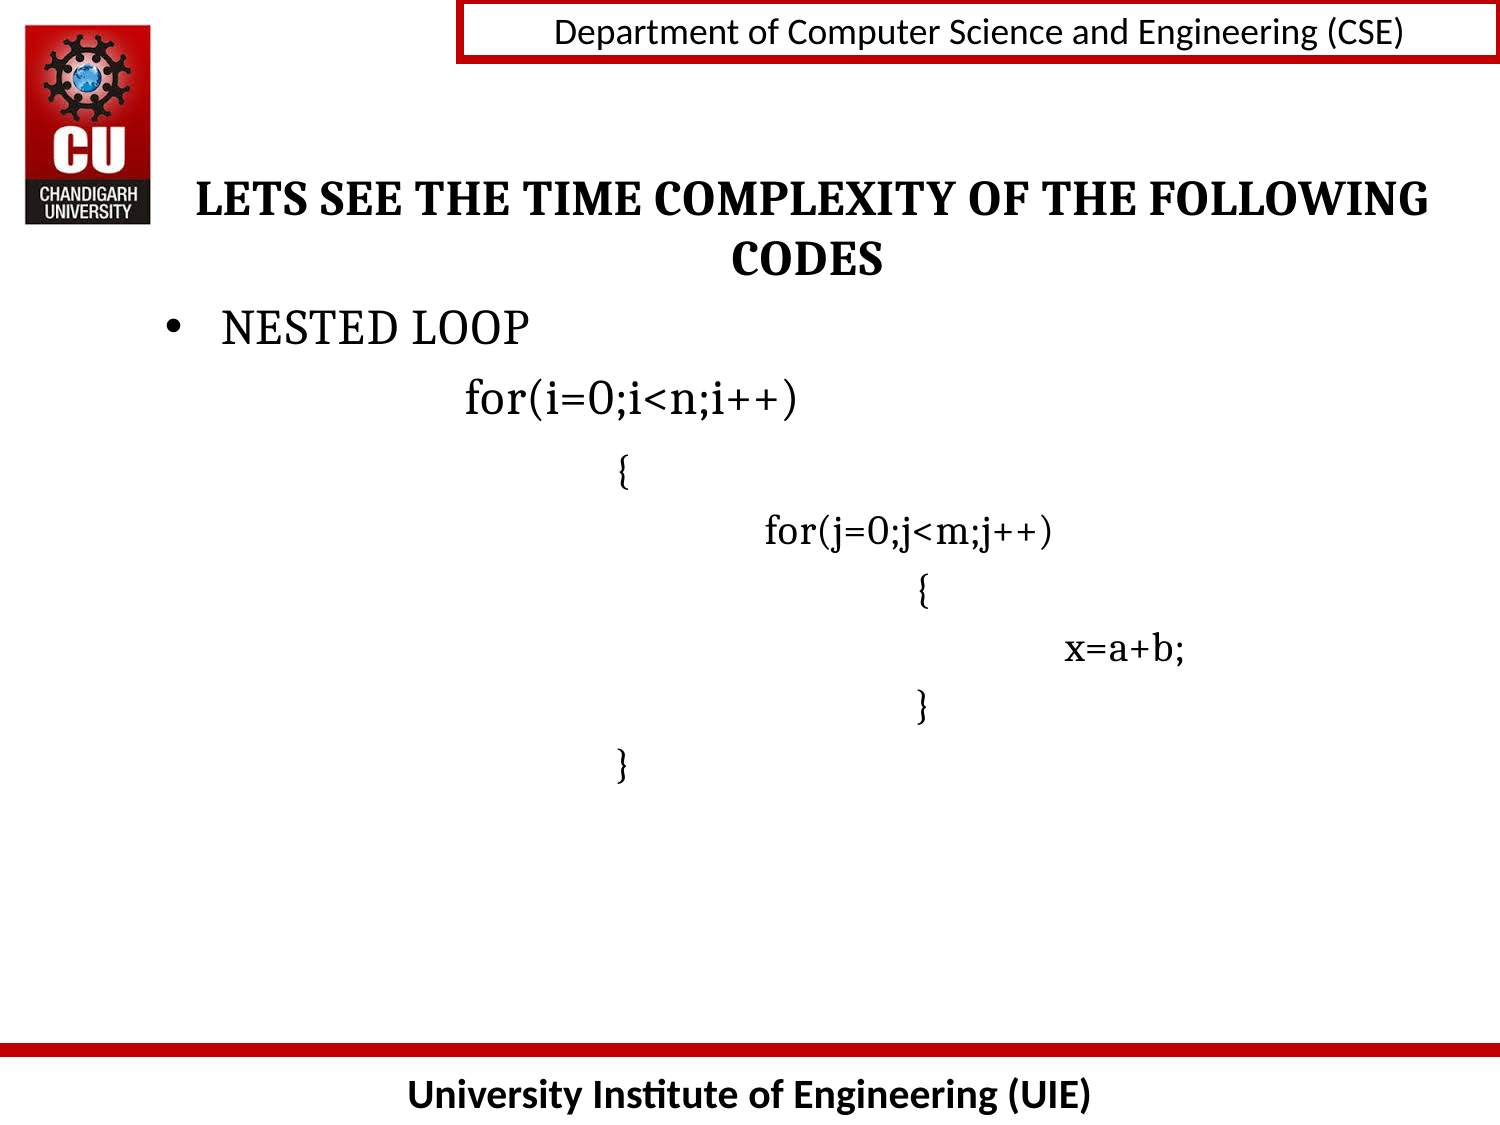

# LETS SEE THE TIME COMPLEXITY OF THE FOLLOWING CODES
NESTED LOOP
		for(i=0;i<n;i++)
			{
				for(j=0;j<m;j++)
					{
						x=a+b;
					}
			}